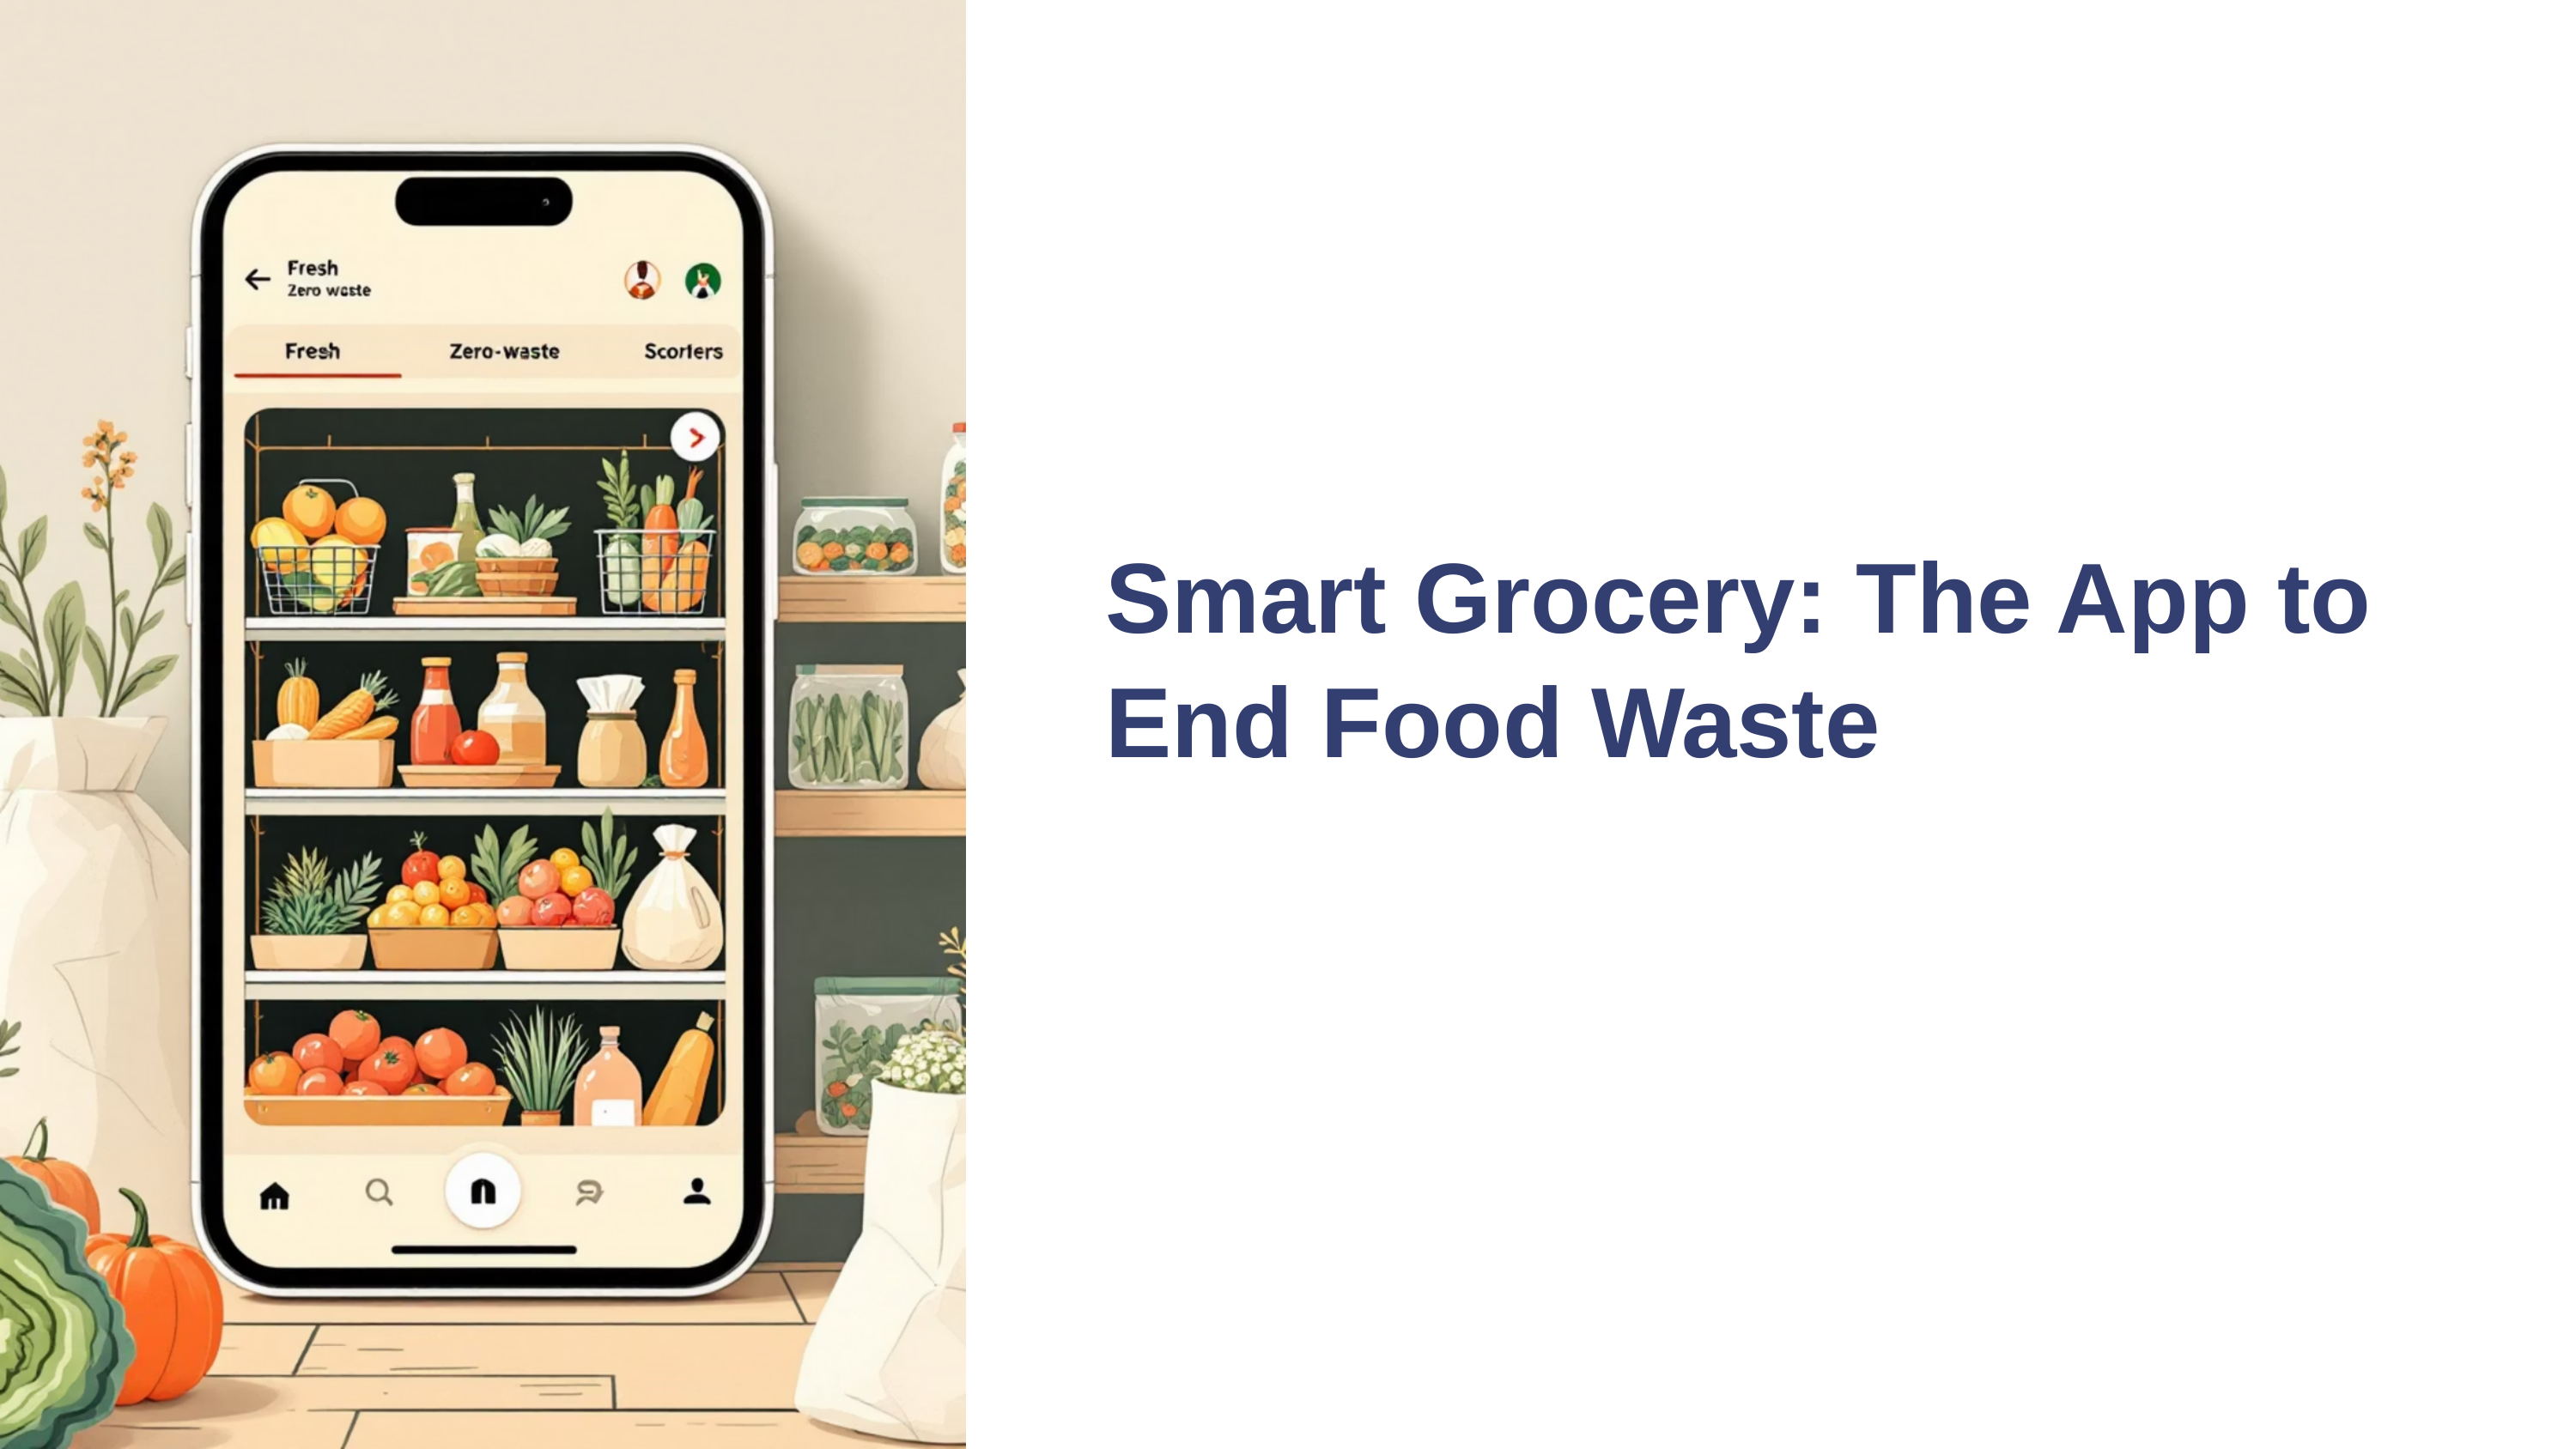

Smart Grocery: The App to End Food Waste